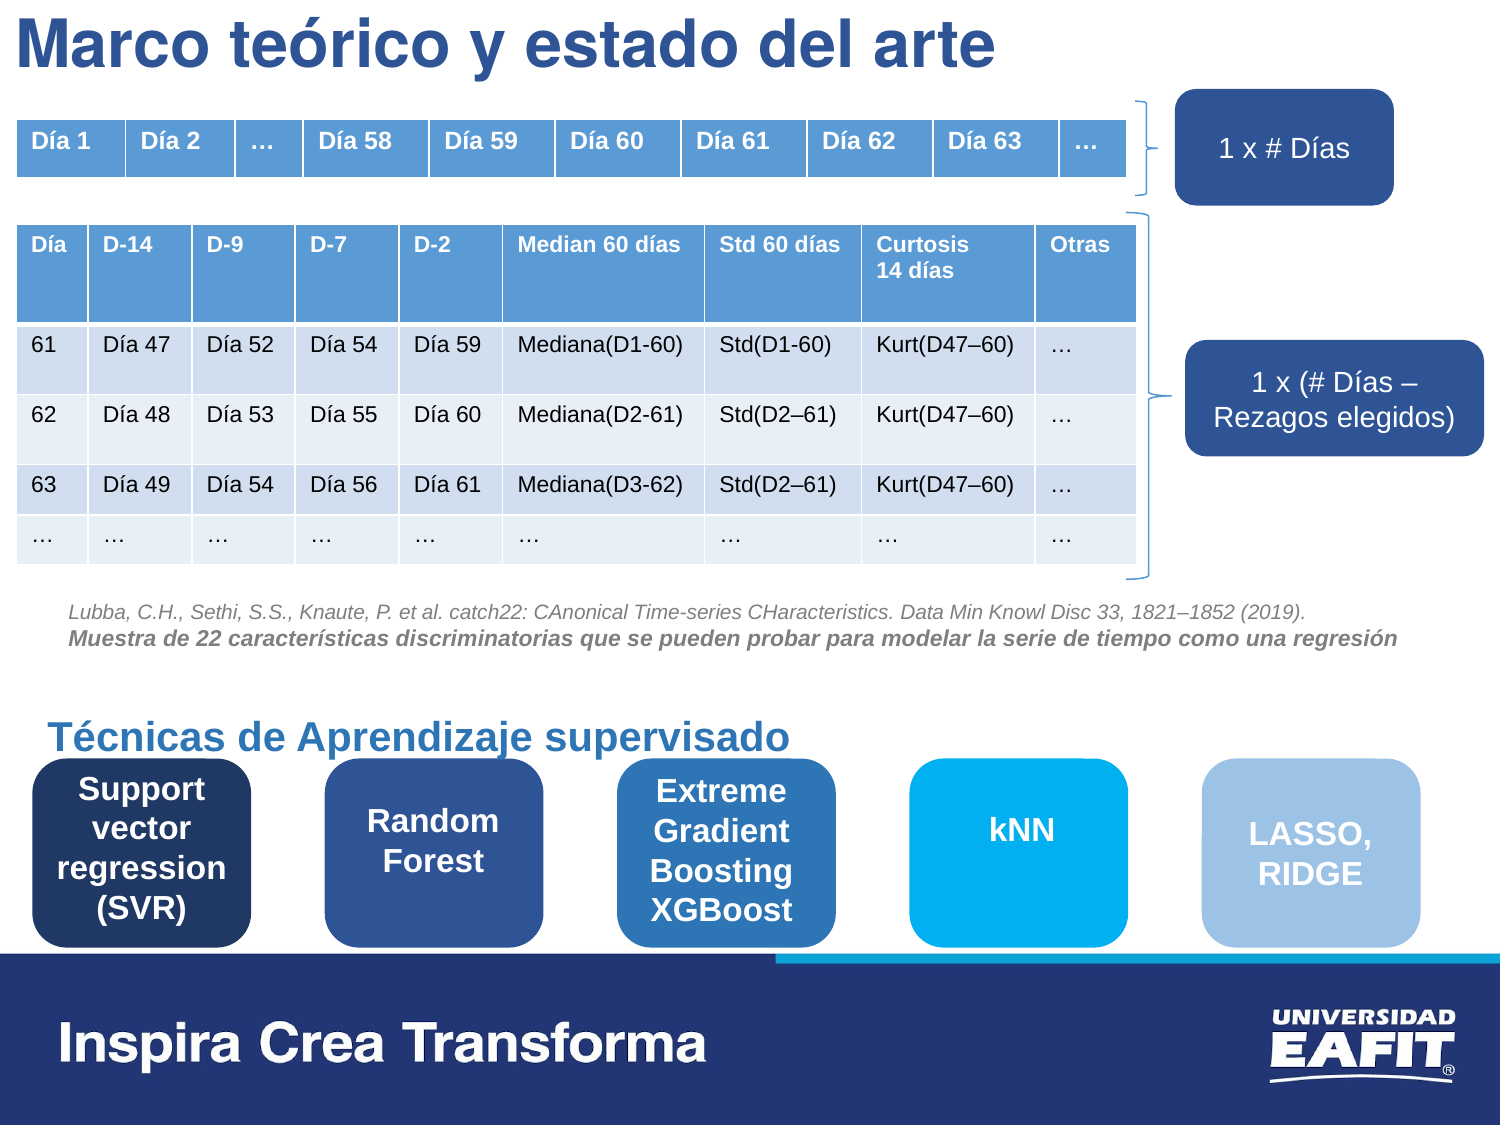

Marco teórico y estado del arte
1 x # Días

| Día 1 | Día 2 | … | Día 58 | Día 59 | Día 60 | Día 61 | Día 62 | Día 63 | … |
| --- | --- | --- | --- | --- | --- | --- | --- | --- | --- |

| Día | D-14 | D-9 | D-7 | D-2 | Median 60 días | Std 60 días | Curtosis 14 días | Otras |
| --- | --- | --- | --- | --- | --- | --- | --- | --- |
| 61 | Día 47 | Día 52 | Día 54 | Día 59 | Mediana(D1-60) | Std(D1-60) | Kurt(D47–60) | … |
| 62 | Día 48 | Día 53 | Día 55 | Día 60 | Mediana(D2-61) | Std(D2–61) | Kurt(D47–60) | … |
| 63 | Día 49 | Día 54 | Día 56 | Día 61 | Mediana(D3-62) | Std(D2–61) | Kurt(D47–60) | … |
| … | … | … | … | … | … | … | … | … |
1 x (# Días – Rezagos elegidos)
Lubba, C.H., Sethi, S.S., Knaute, P. et al. catch22: CAnonical Time-series CHaracteristics. Data Min Knowl Disc 33, 1821–1852 (2019).
Muestra de 22 características discriminatorias que se pueden probar para modelar la serie de tiempo como una regresión
Técnicas de Aprendizaje supervisado

Support vector regression (SVR)
Extreme Gradient Boosting XGBoost
Random Forest
kNN
LASSO, RIDGE